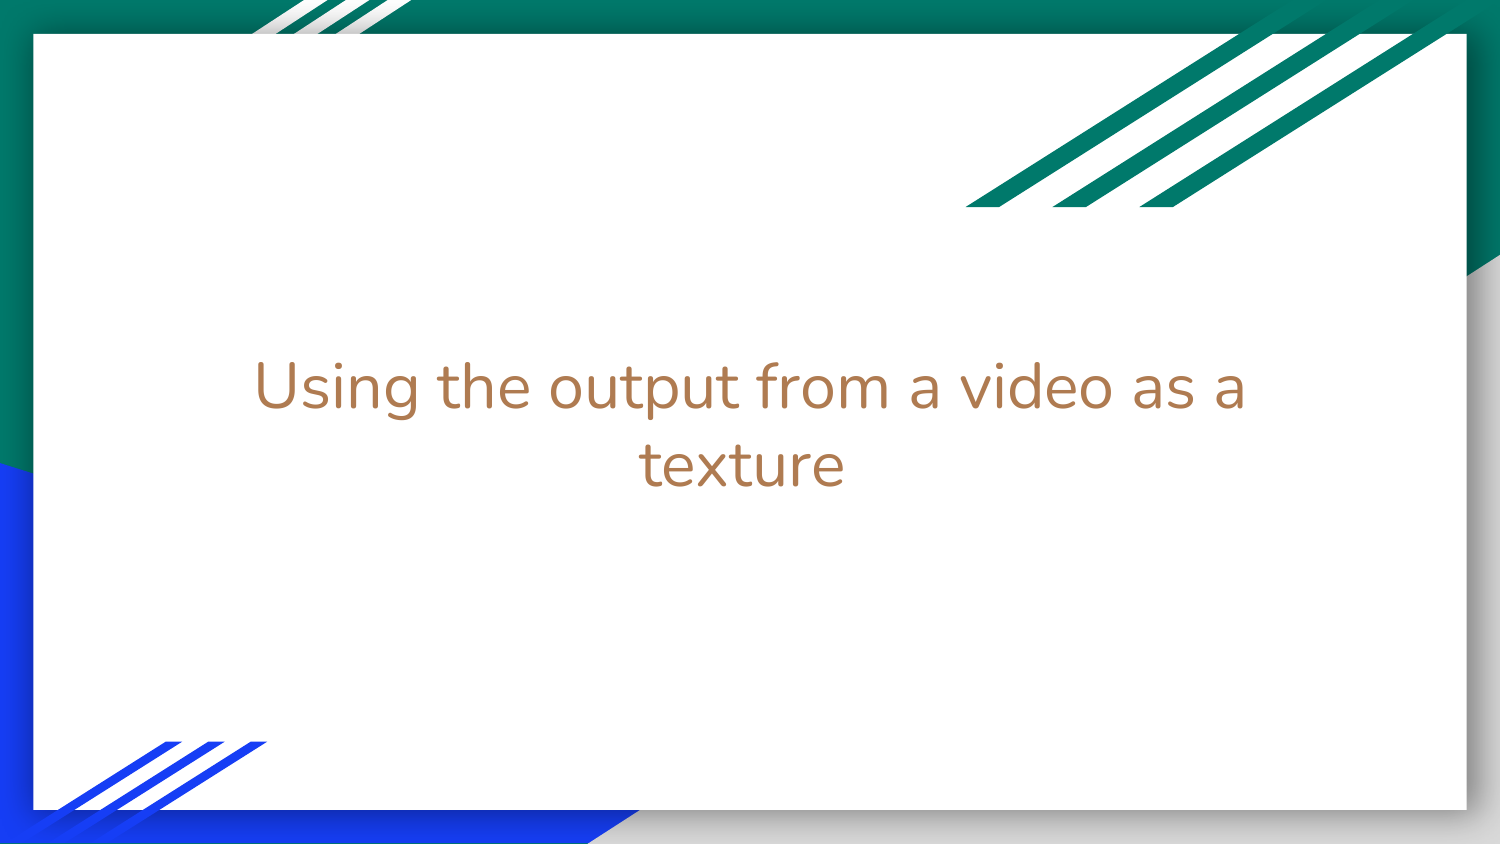

# Using the output from a video as a texture